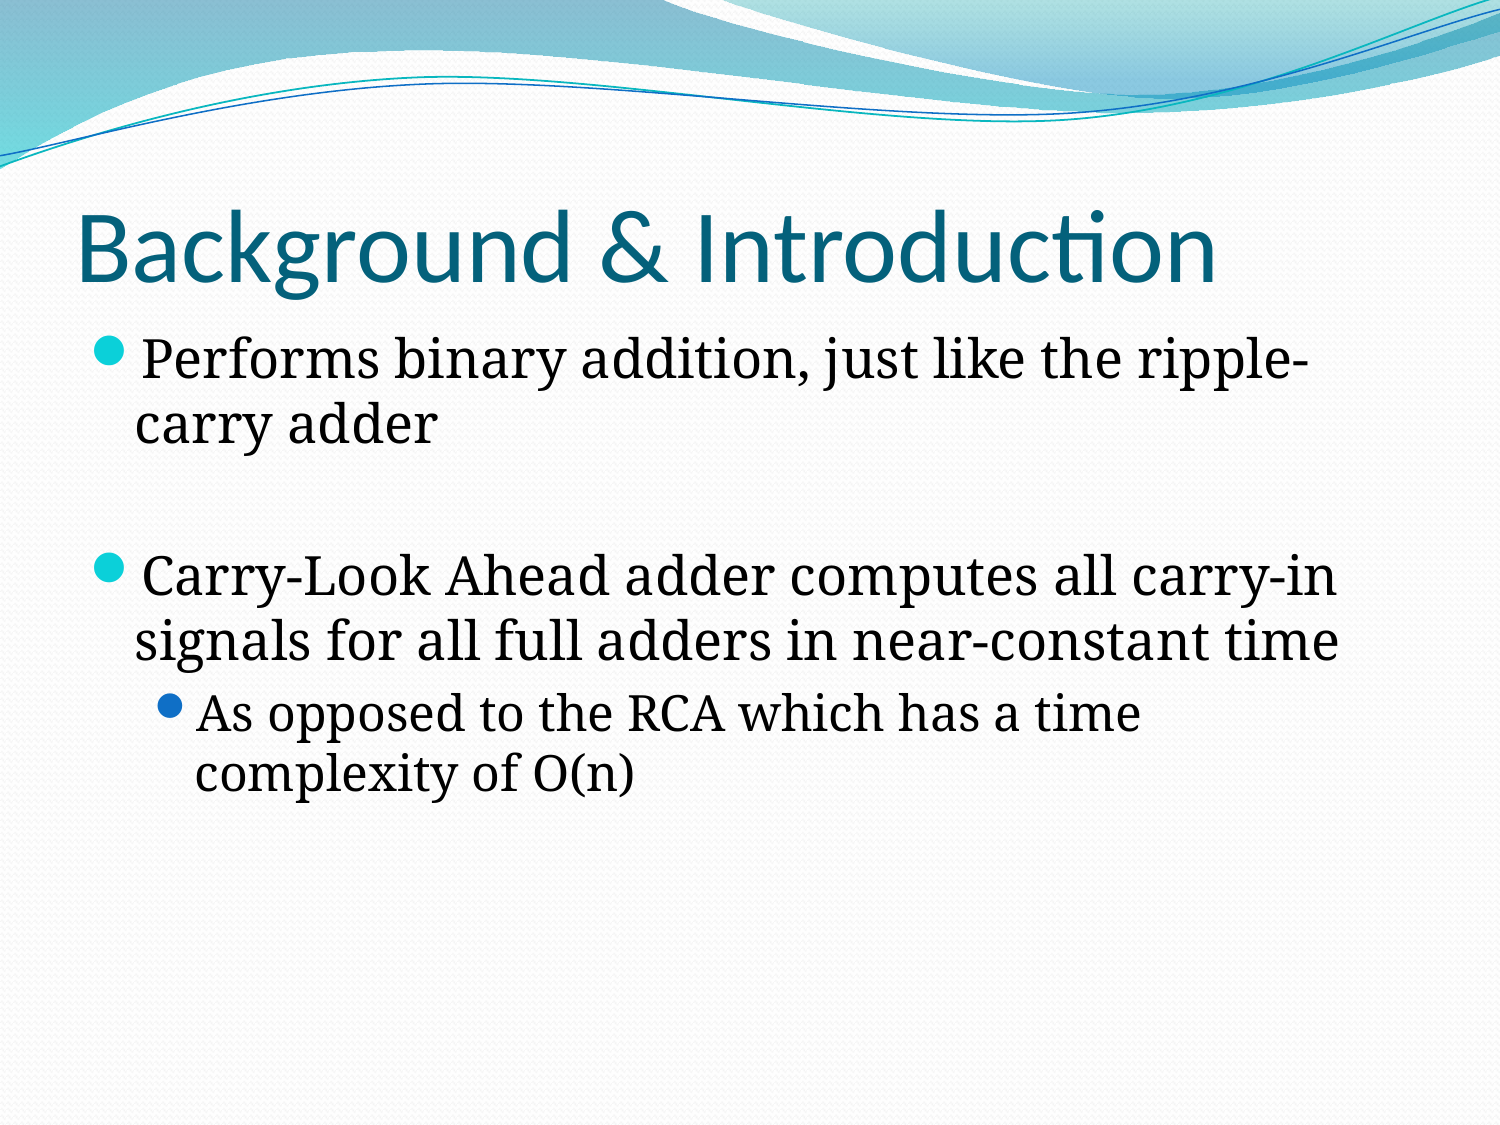

# Background & Introduction
Performs binary addition, just like the ripple-carry adder

Carry-Look Ahead adder computes all carry-in signals for all full adders in near-constant time
As opposed to the RCA which has a time complexity of O(n)